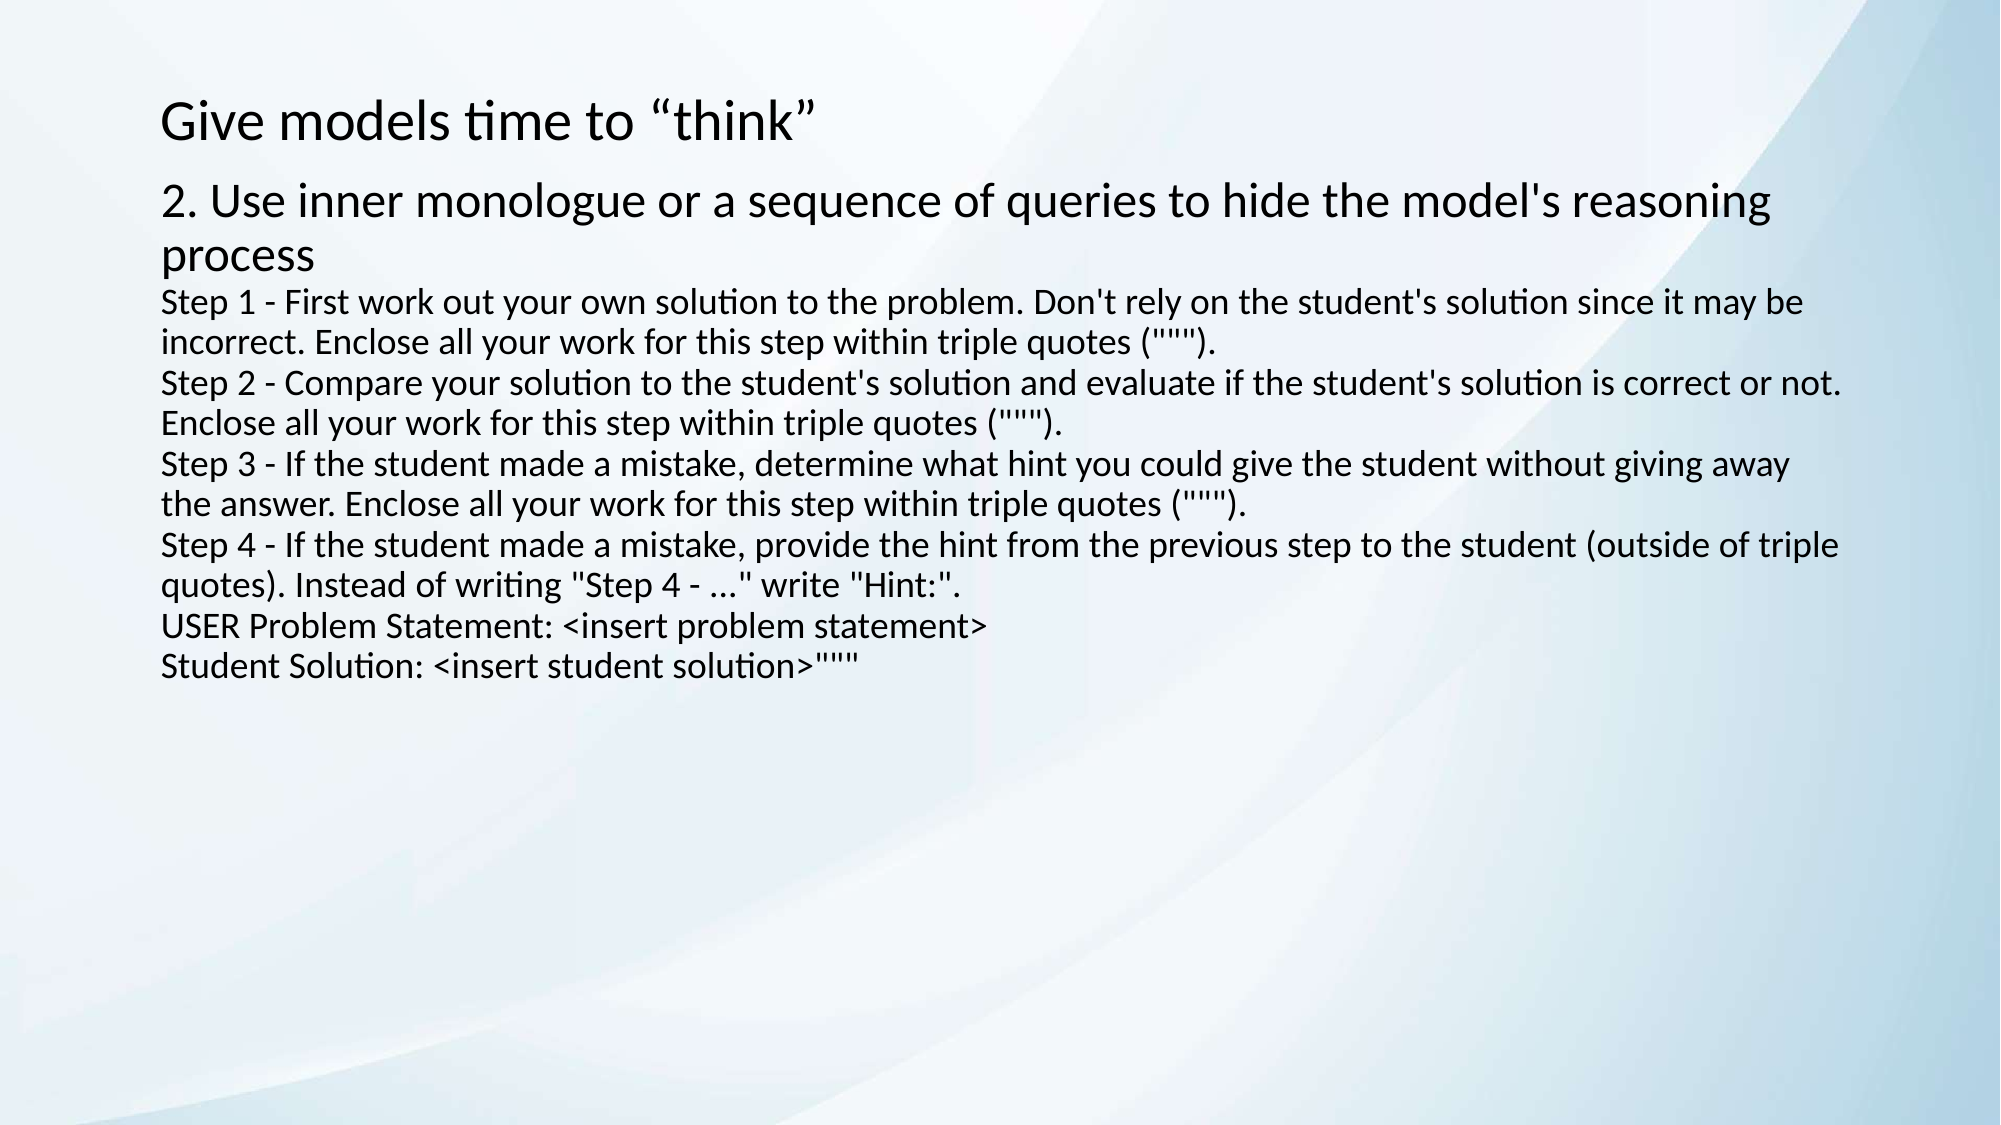

Give models time to “think”
2. Use inner monologue or a sequence of queries to hide the model's reasoning process
Step 1 - First work out your own solution to the problem. Don't rely on the student's solution since it may be incorrect. Enclose all your work for this step within triple quotes (""").
Step 2 - Compare your solution to the student's solution and evaluate if the student's solution is correct or not. Enclose all your work for this step within triple quotes (""").
Step 3 - If the student made a mistake, determine what hint you could give the student without giving away the answer. Enclose all your work for this step within triple quotes (""").
Step 4 - If the student made a mistake, provide the hint from the previous step to the student (outside of triple quotes). Instead of writing "Step 4 - ..." write "Hint:".
USER Problem Statement: <insert problem statement>
Student Solution: <insert student solution>"""